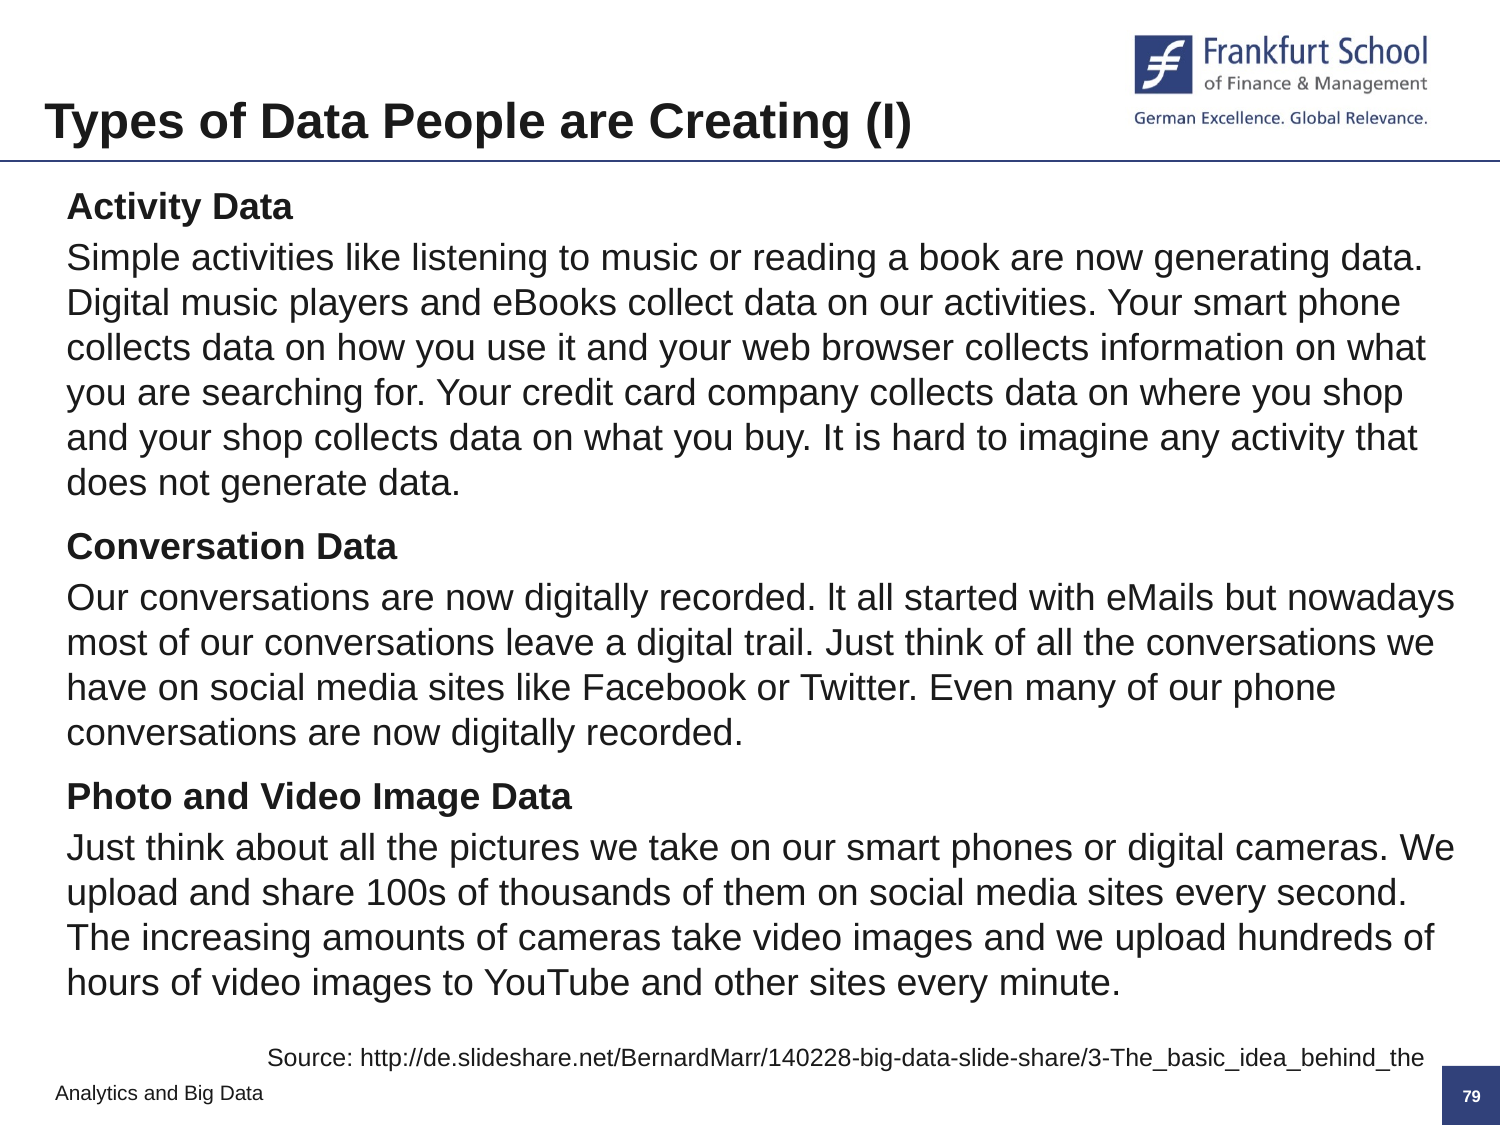

Types of Data People are Creating (I)
Activity Data
Simple activities like listening to music or reading a book are now generating data. Digital music players and eBooks collect data on our activities. Your smart phone collects data on how you use it and your web browser collects information on what you are searching for. Your credit card company collects data on where you shop and your shop collects data on what you buy. It is hard to imagine any activity that does not generate data.
Conversation Data
Our conversations are now digitally recorded. lt all started with eMails but nowadays most of our conversations leave a digital trail. Just think of all the conversations we have on social media sites like Facebook or Twitter. Even many of our phone conversations are now digitally recorded.
Photo and Video Image Data
Just think about all the pictures we take on our smart phones or digital cameras. We upload and share 100s of thousands of them on social media sites every second. The increasing amounts of cameras take video images and we upload hundreds of hours of video images to YouTube and other sites every minute.
Source: http://de.slideshare.net/BernardMarr/140228-big-data-slide-share/3-The_basic_idea_behind_the
79